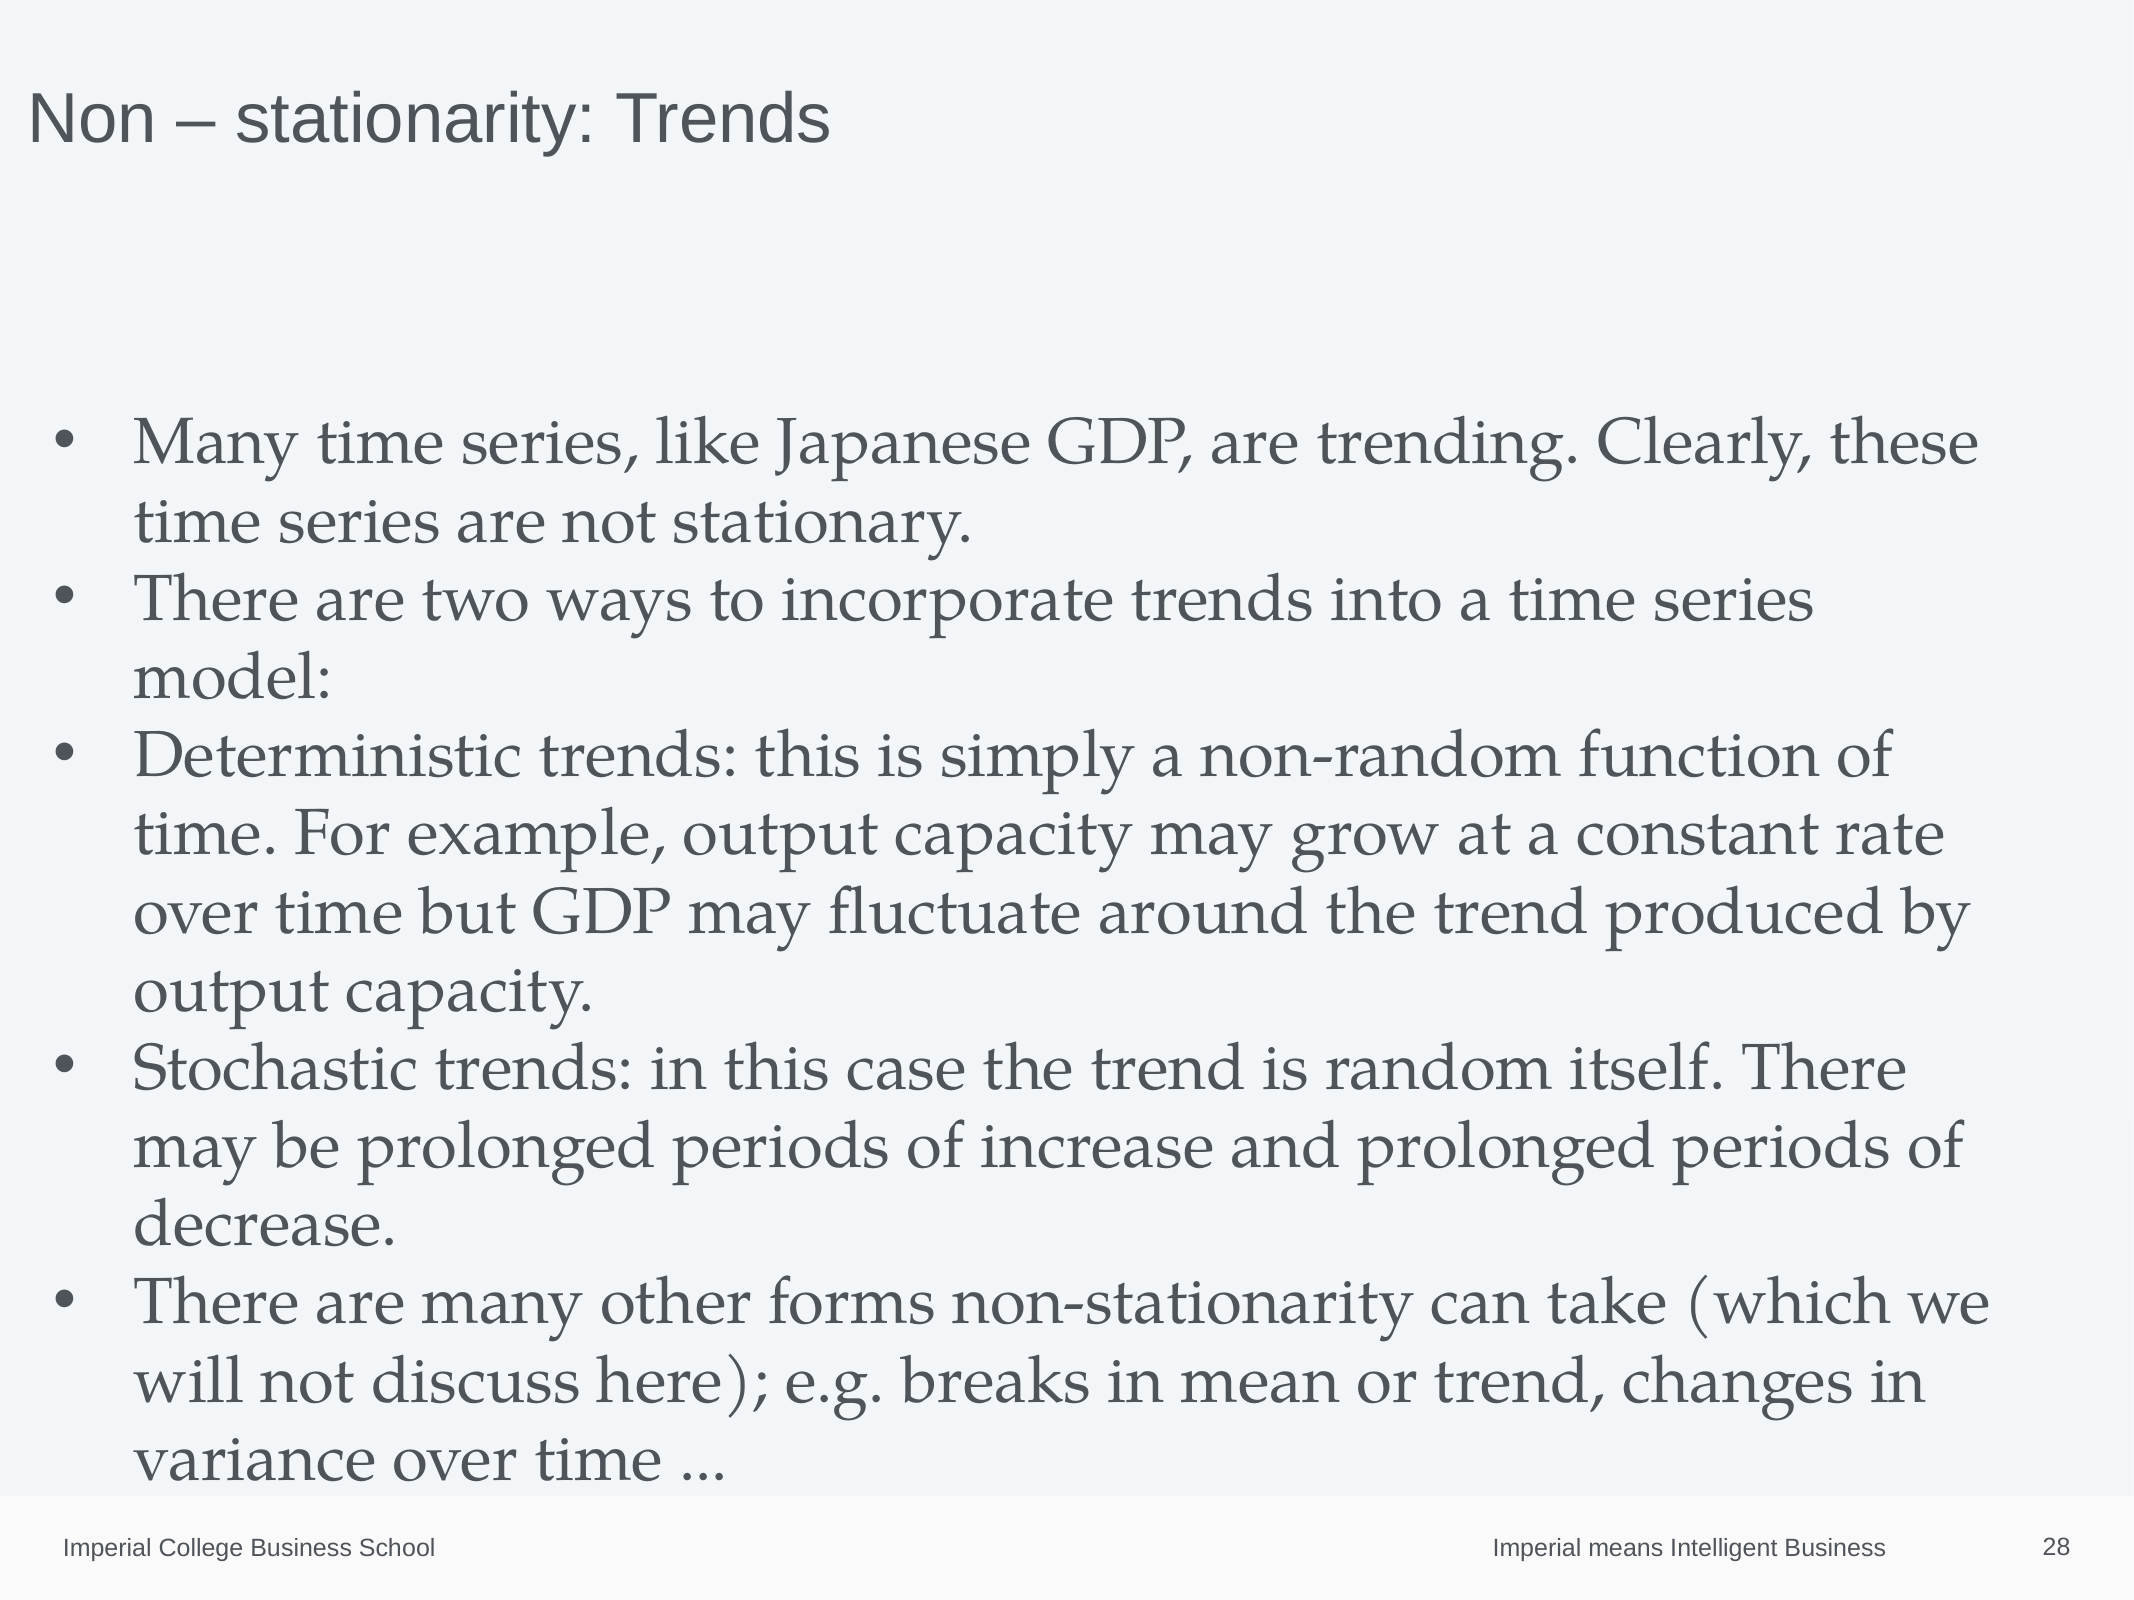

# Non – stationarity: Trends
Many time series, like Japanese GDP, are trending. Clearly, these time series are not stationary.
There are two ways to incorporate trends into a time series model:
Deterministic trends: this is simply a non-random function of time. For example, output capacity may grow at a constant rate over time but GDP may fluctuate around the trend produced by output capacity.
Stochastic trends: in this case the trend is random itself. There may be prolonged periods of increase and prolonged periods of decrease.
There are many other forms non-stationarity can take (which we will not discuss here); e.g. breaks in mean or trend, changes in variance over time ...